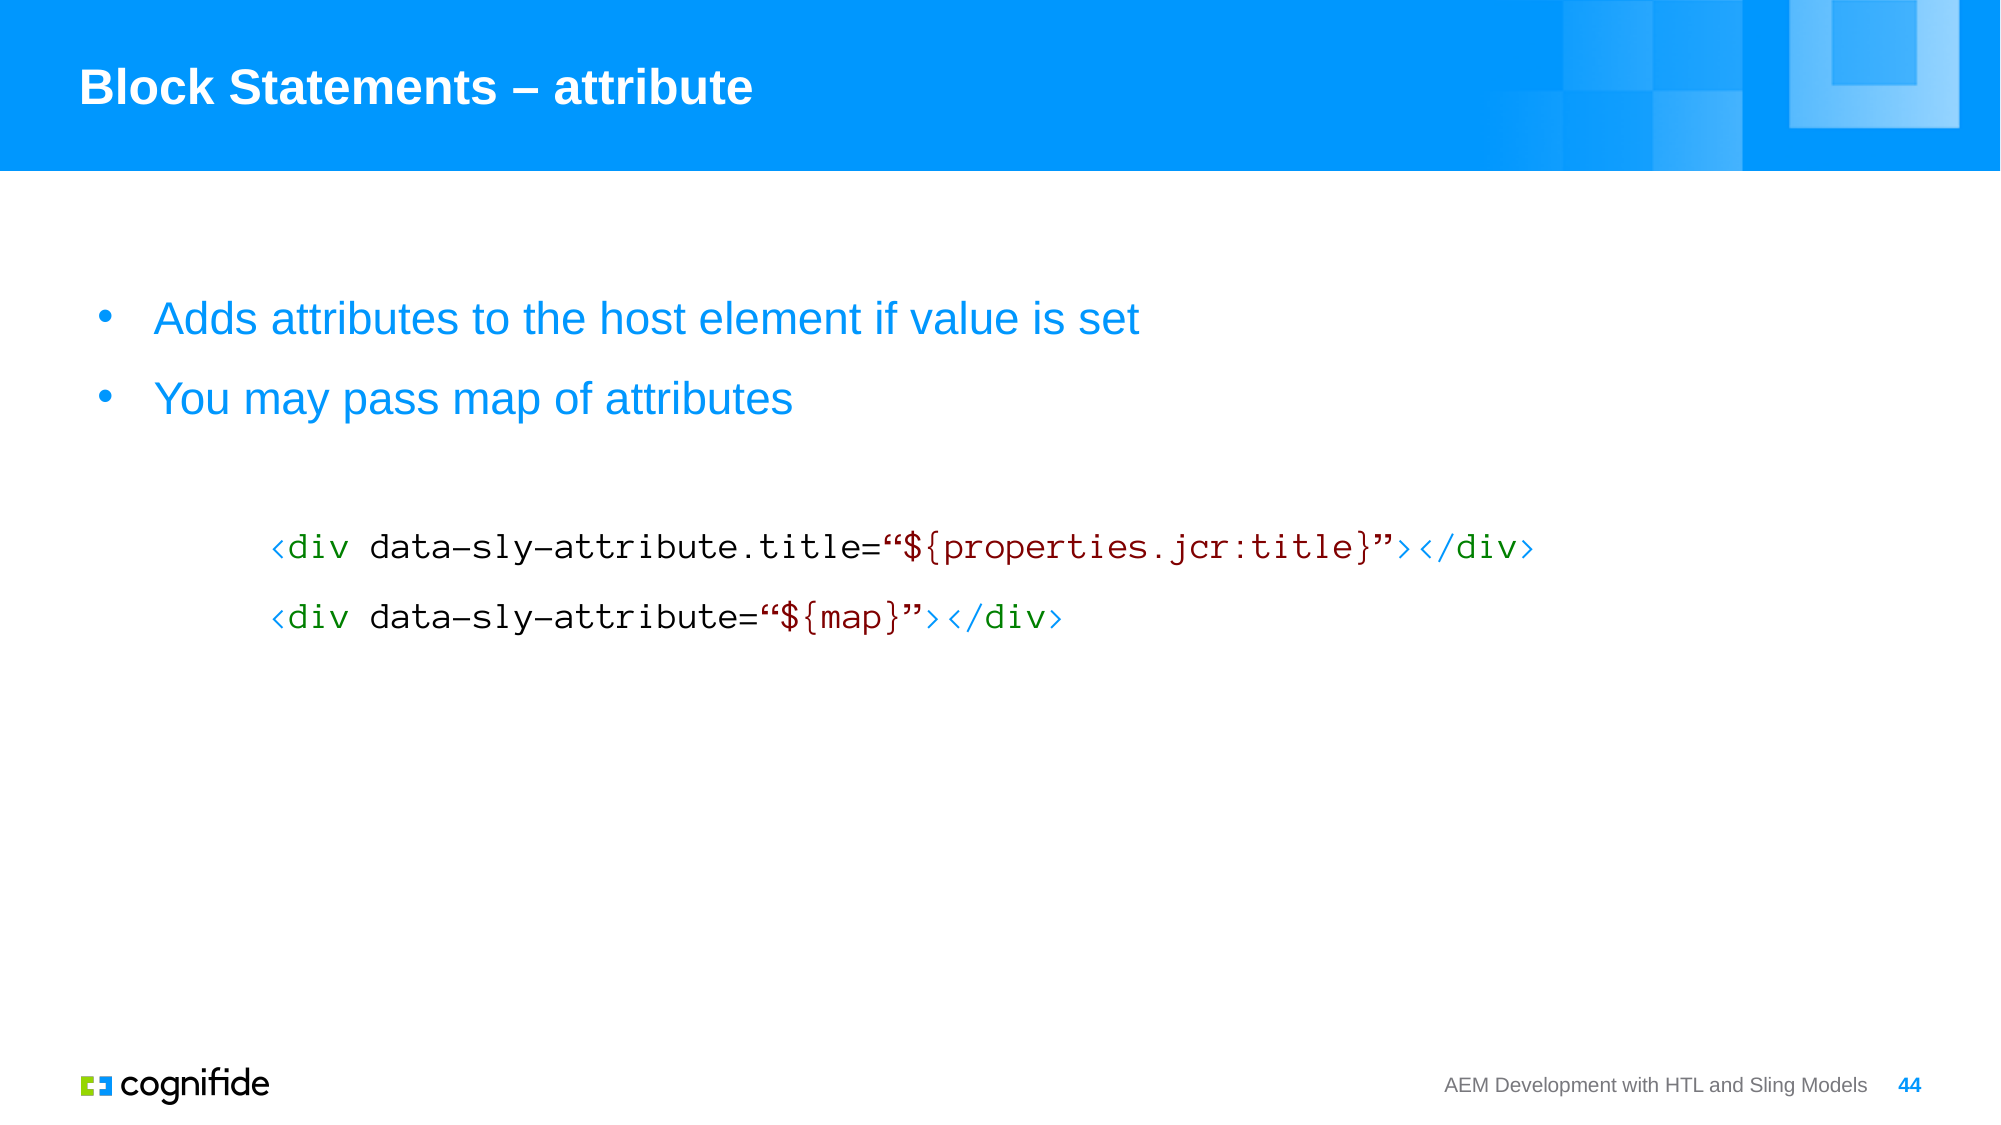

# Block Statements – attribute
Adds attributes to the host element if value is set
You may pass map of attributes
<div data-sly-attribute.title=“${properties.jcr:title}”></div>
<div data-sly-attribute=“${map}”></div>
AEM Development with HTL and Sling Models
44